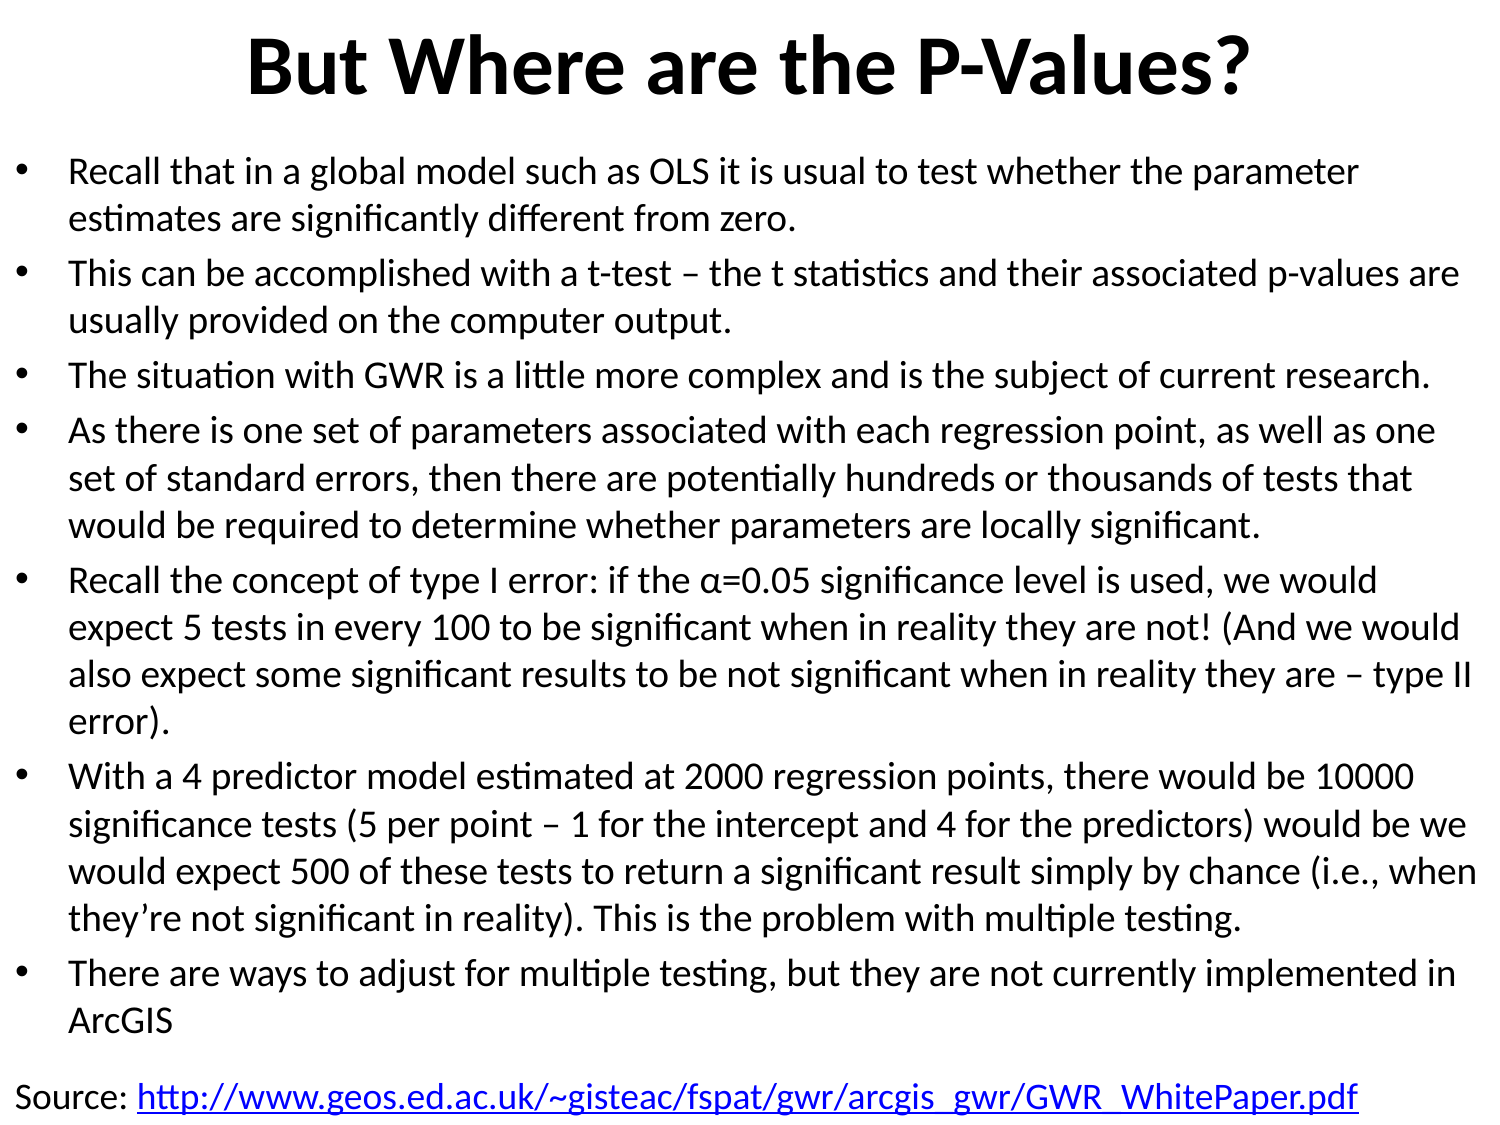

# But Where are the P-Values?
Recall that in a global model such as OLS it is usual to test whether the parameter estimates are significantly different from zero.
This can be accomplished with a t-test – the t statistics and their associated p-values are usually provided on the computer output.
The situation with GWR is a little more complex and is the subject of current research.
As there is one set of parameters associated with each regression point, as well as one set of standard errors, then there are potentially hundreds or thousands of tests that would be required to determine whether parameters are locally significant.
Recall the concept of type I error: if the α=0.05 significance level is used, we would expect 5 tests in every 100 to be significant when in reality they are not! (And we would also expect some significant results to be not significant when in reality they are – type II error).
With a 4 predictor model estimated at 2000 regression points, there would be 10000 significance tests (5 per point – 1 for the intercept and 4 for the predictors) would be we would expect 500 of these tests to return a significant result simply by chance (i.e., when they’re not significant in reality). This is the problem with multiple testing.
There are ways to adjust for multiple testing, but they are not currently implemented in ArcGIS
Source: http://www.geos.ed.ac.uk/~gisteac/fspat/gwr/arcgis_gwr/GWR_WhitePaper.pdf